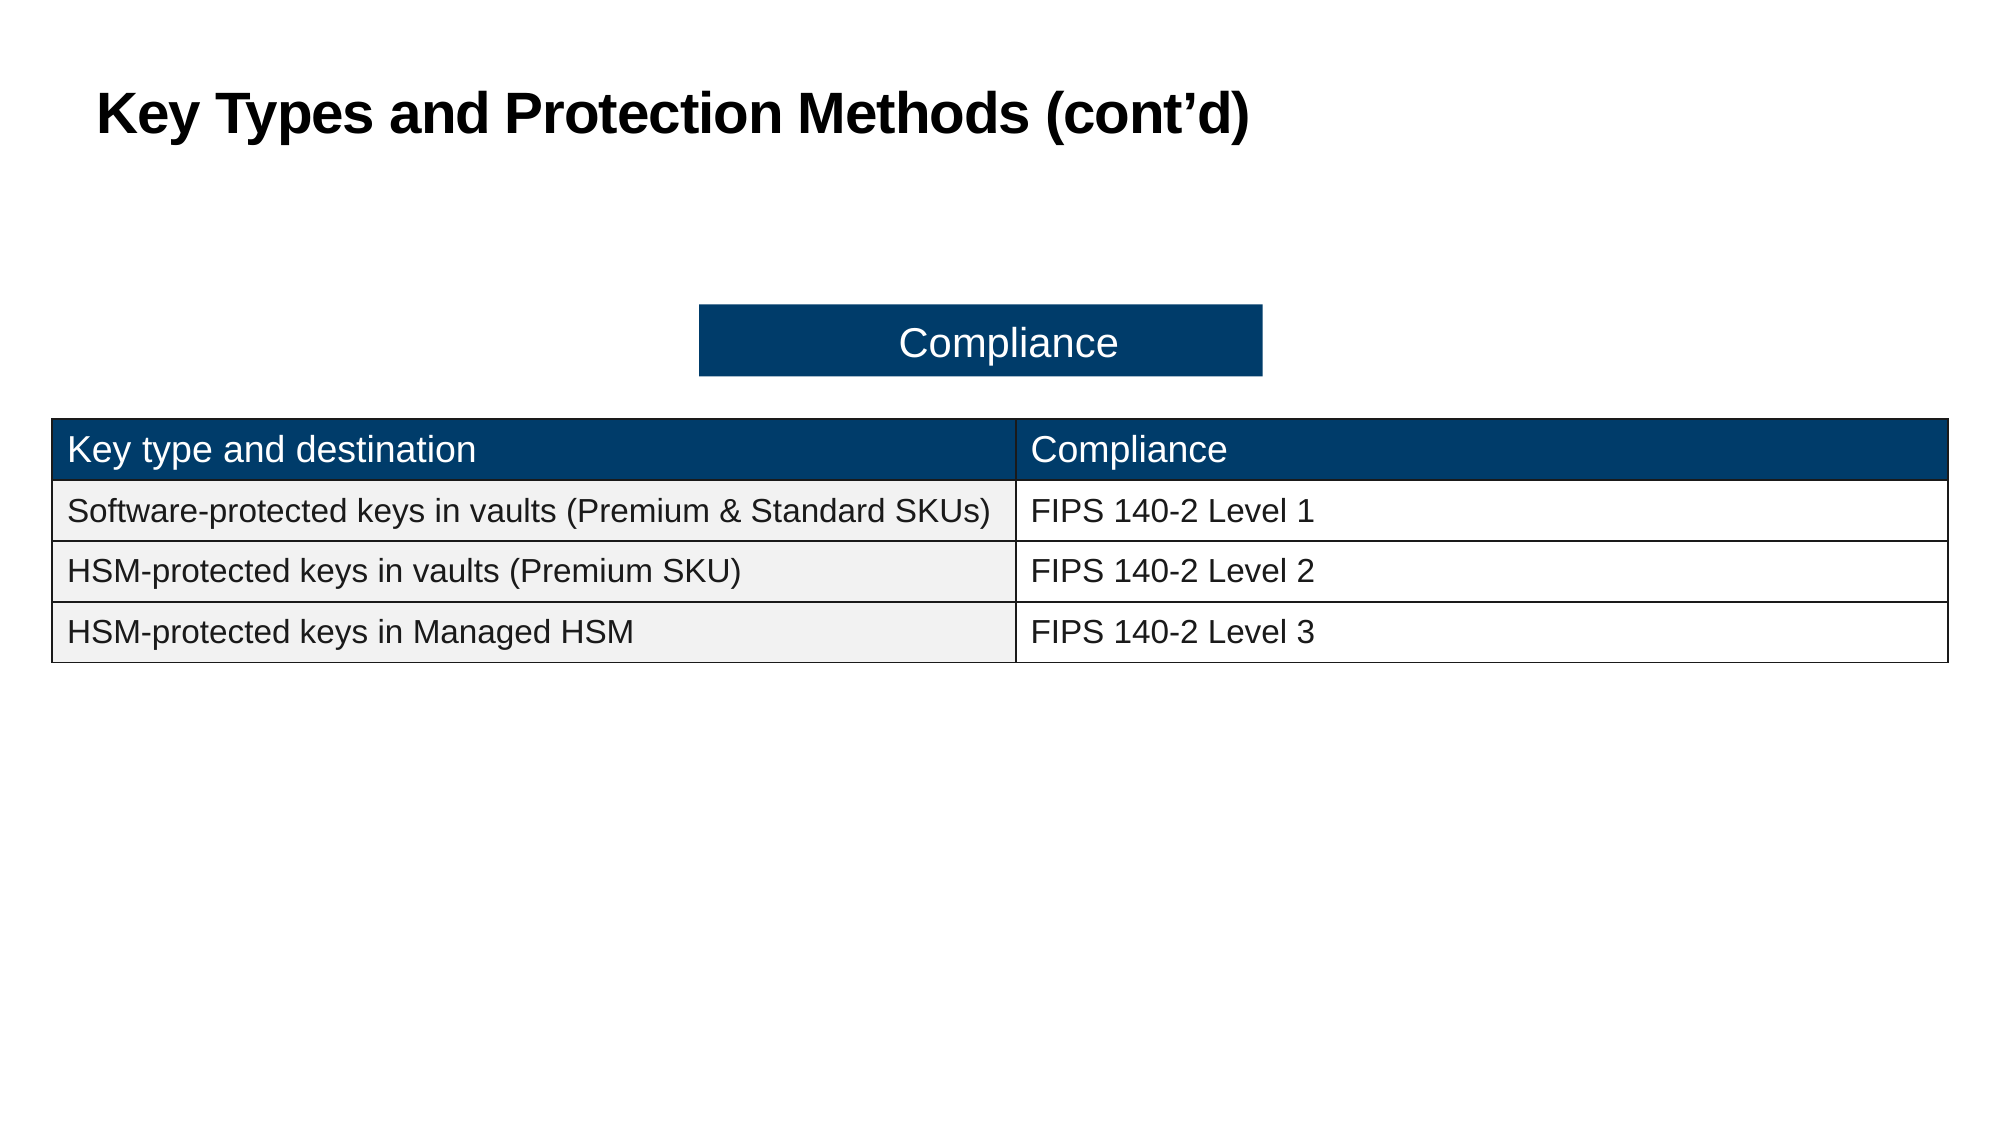

# Key Types and Protection Methods (cont’d)
Compliance
| Key type and destination | Compliance |
| --- | --- |
| Software-protected keys in vaults (Premium & Standard SKUs) | FIPS 140-2 Level 1 |
| HSM-protected keys in vaults (Premium SKU) | FIPS 140-2 Level 2 |
| HSM-protected keys in Managed HSM | FIPS 140-2 Level 3 |